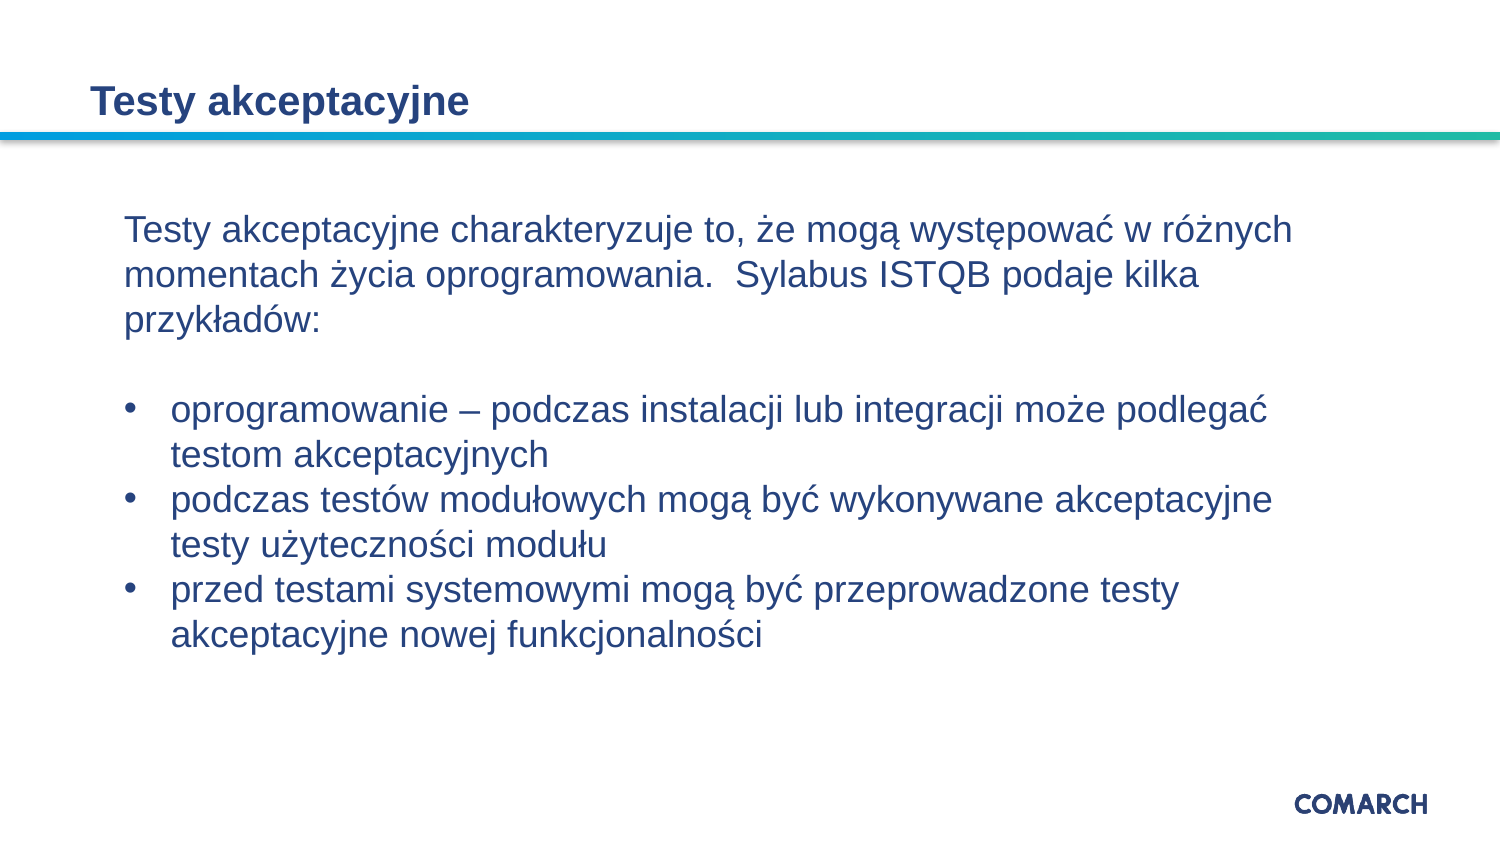

# Testy akceptacyjne
Testy akceptacyjne charakteryzuje to, że mogą występować w różnych momentach życia oprogramowania.  Sylabus ISTQB podaje kilka przykładów:

oprogramowanie – podczas instalacji lub integracji może podlegać testom akceptacyjnych
podczas testów modułowych mogą być wykonywane akceptacyjne testy użyteczności modułu
przed testami systemowymi mogą być przeprowadzone testy akceptacyjne nowej funkcjonalności